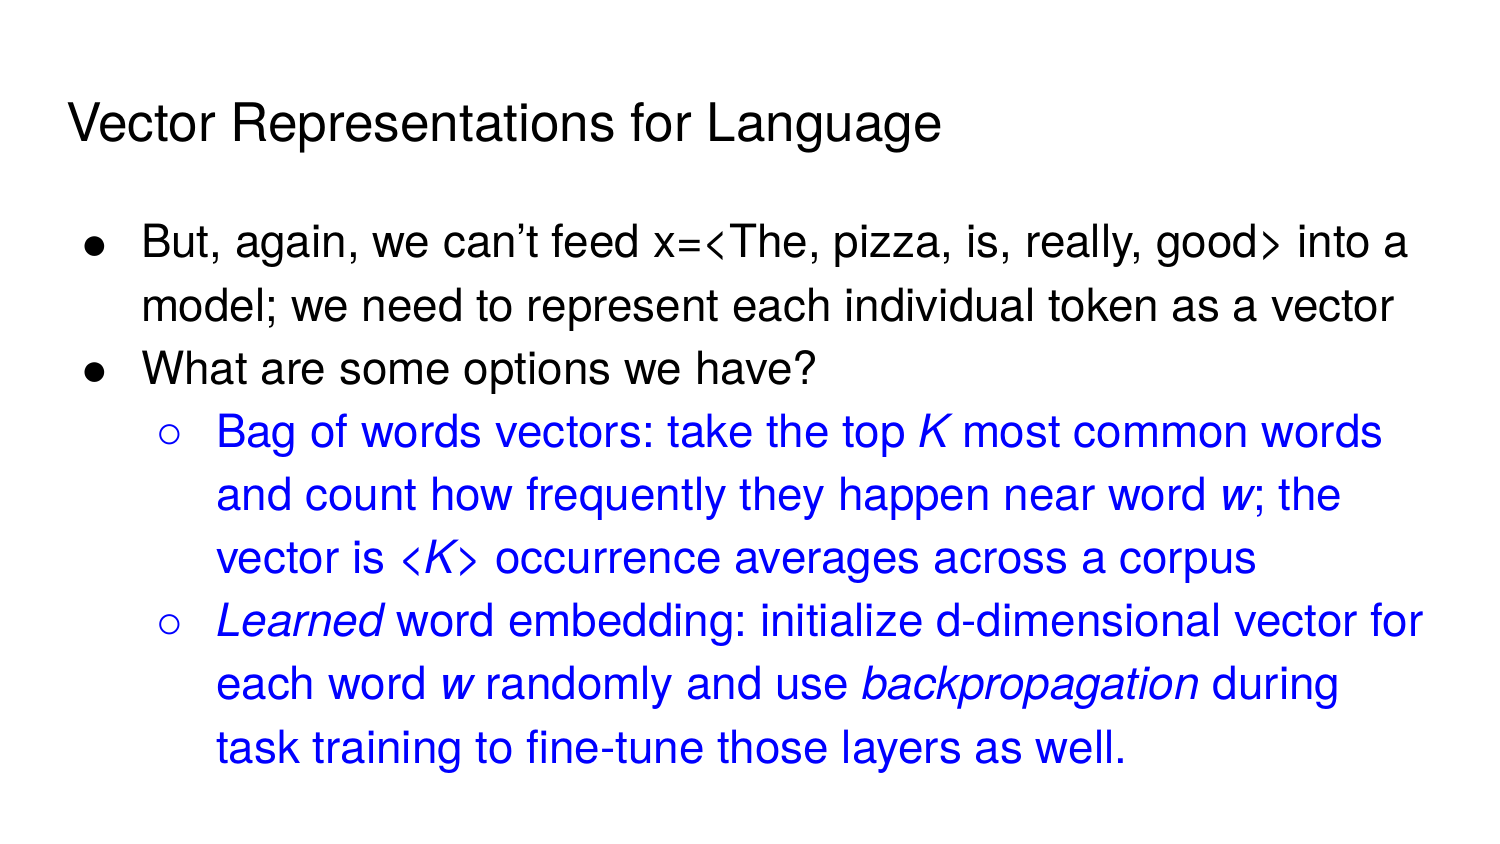

# Vector Representations for Language
But, again, we can’t feed x=<The, pizza, is, really, good> into a model; we need to represent each individual token as a vector
What are some options we have?
Bag of words vectors: take the top K most common words and count how frequently they happen near word w; the vector is <K> occurrence averages across a corpus
Learned word embedding: initialize d-dimensional vector for each word w randomly and use backpropagation during task training to fine-tune those layers as well.